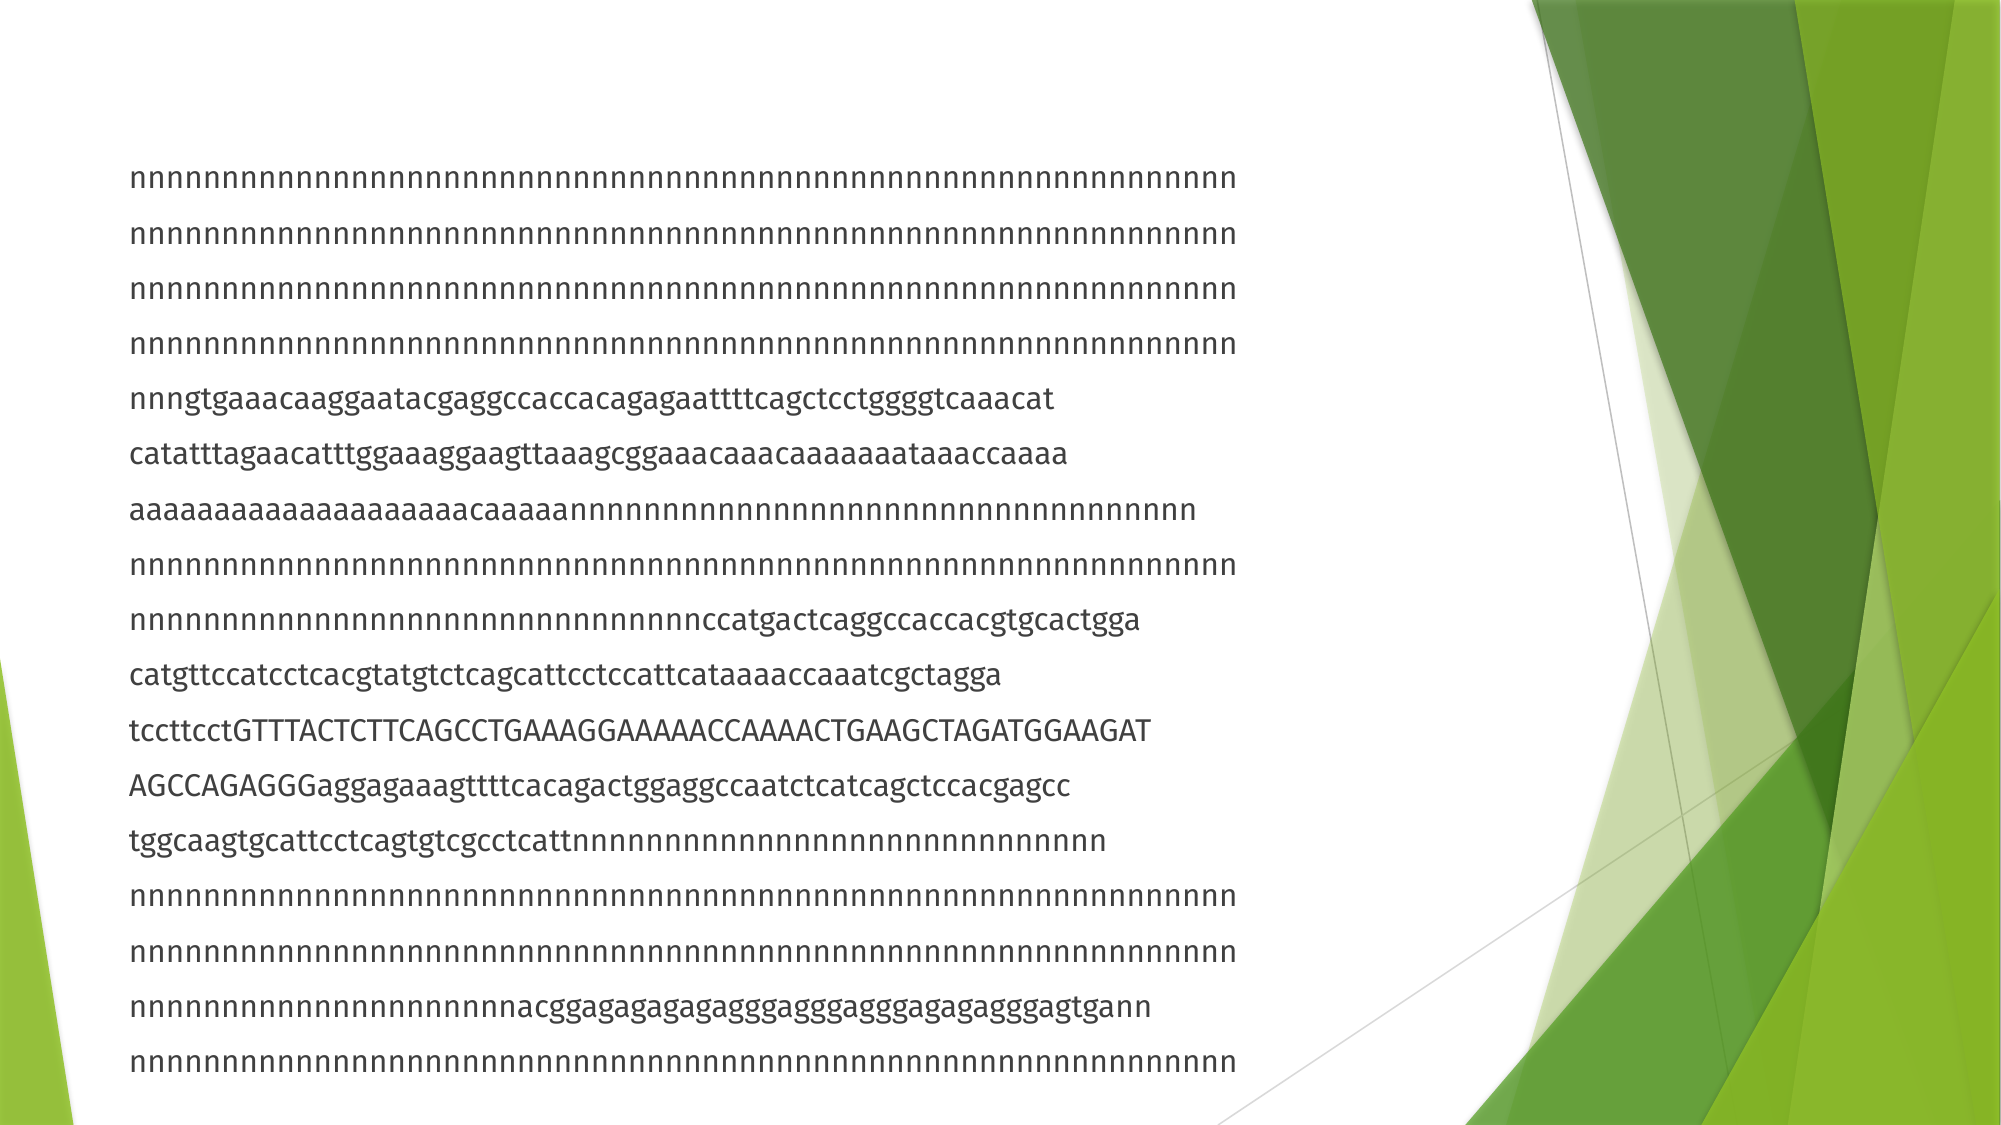

nnnnnnnnnnnnnnnnnnnnnnnnnnnnnnnnnnnnnnnnnnnnnnnnnnnnnnnnnnnn
nnnnnnnnnnnnnnnnnnnnnnnnnnnnnnnnnnnnnnnnnnnnnnnnnnnnnnnnnnnn
nnnnnnnnnnnnnnnnnnnnnnnnnnnnnnnnnnnnnnnnnnnnnnnnnnnnnnnnnnnn
nnnnnnnnnnnnnnnnnnnnnnnnnnnnnnnnnnnnnnnnnnnnnnnnnnnnnnnnnnnn
nnngtgaaacaaggaatacgaggccaccacagagaattttcagctcctggggtcaaacat
catatttagaacatttggaaaggaagttaaagcggaaacaaacaaaaaaataaaccaaaa
aaaaaaaaaaaaaaaaaaaacaaaaannnnnnnnnnnnnnnnnnnnnnnnnnnnnnnnnn
nnnnnnnnnnnnnnnnnnnnnnnnnnnnnnnnnnnnnnnnnnnnnnnnnnnnnnnnnnnn
nnnnnnnnnnnnnnnnnnnnnnnnnnnnnnnccatgactcaggccaccacgtgcactgga
catgttccatcctcacgtatgtctcagcattcctccattcataaaaccaaatcgctagga
tccttcctGTTTACTCTTCAGCCTGAAAGGAAAAACCAAAACTGAAGCTAGATGGAAGAT
AGCCAGAGGGaggagaaagttttcacagactggaggccaatctcatcagctccacgagcc
tggcaagtgcattcctcagtgtcgcctcattnnnnnnnnnnnnnnnnnnnnnnnnnnnnn
nnnnnnnnnnnnnnnnnnnnnnnnnnnnnnnnnnnnnnnnnnnnnnnnnnnnnnnnnnnn
nnnnnnnnnnnnnnnnnnnnnnnnnnnnnnnnnnnnnnnnnnnnnnnnnnnnnnnnnnnn
nnnnnnnnnnnnnnnnnnnnnacggagagagagagggagggagggagagagggagtgann
nnnnnnnnnnnnnnnnnnnnnnnnnnnnnnnnnnnnnnnnnnnnnnnnnnnnnnnnnnnn